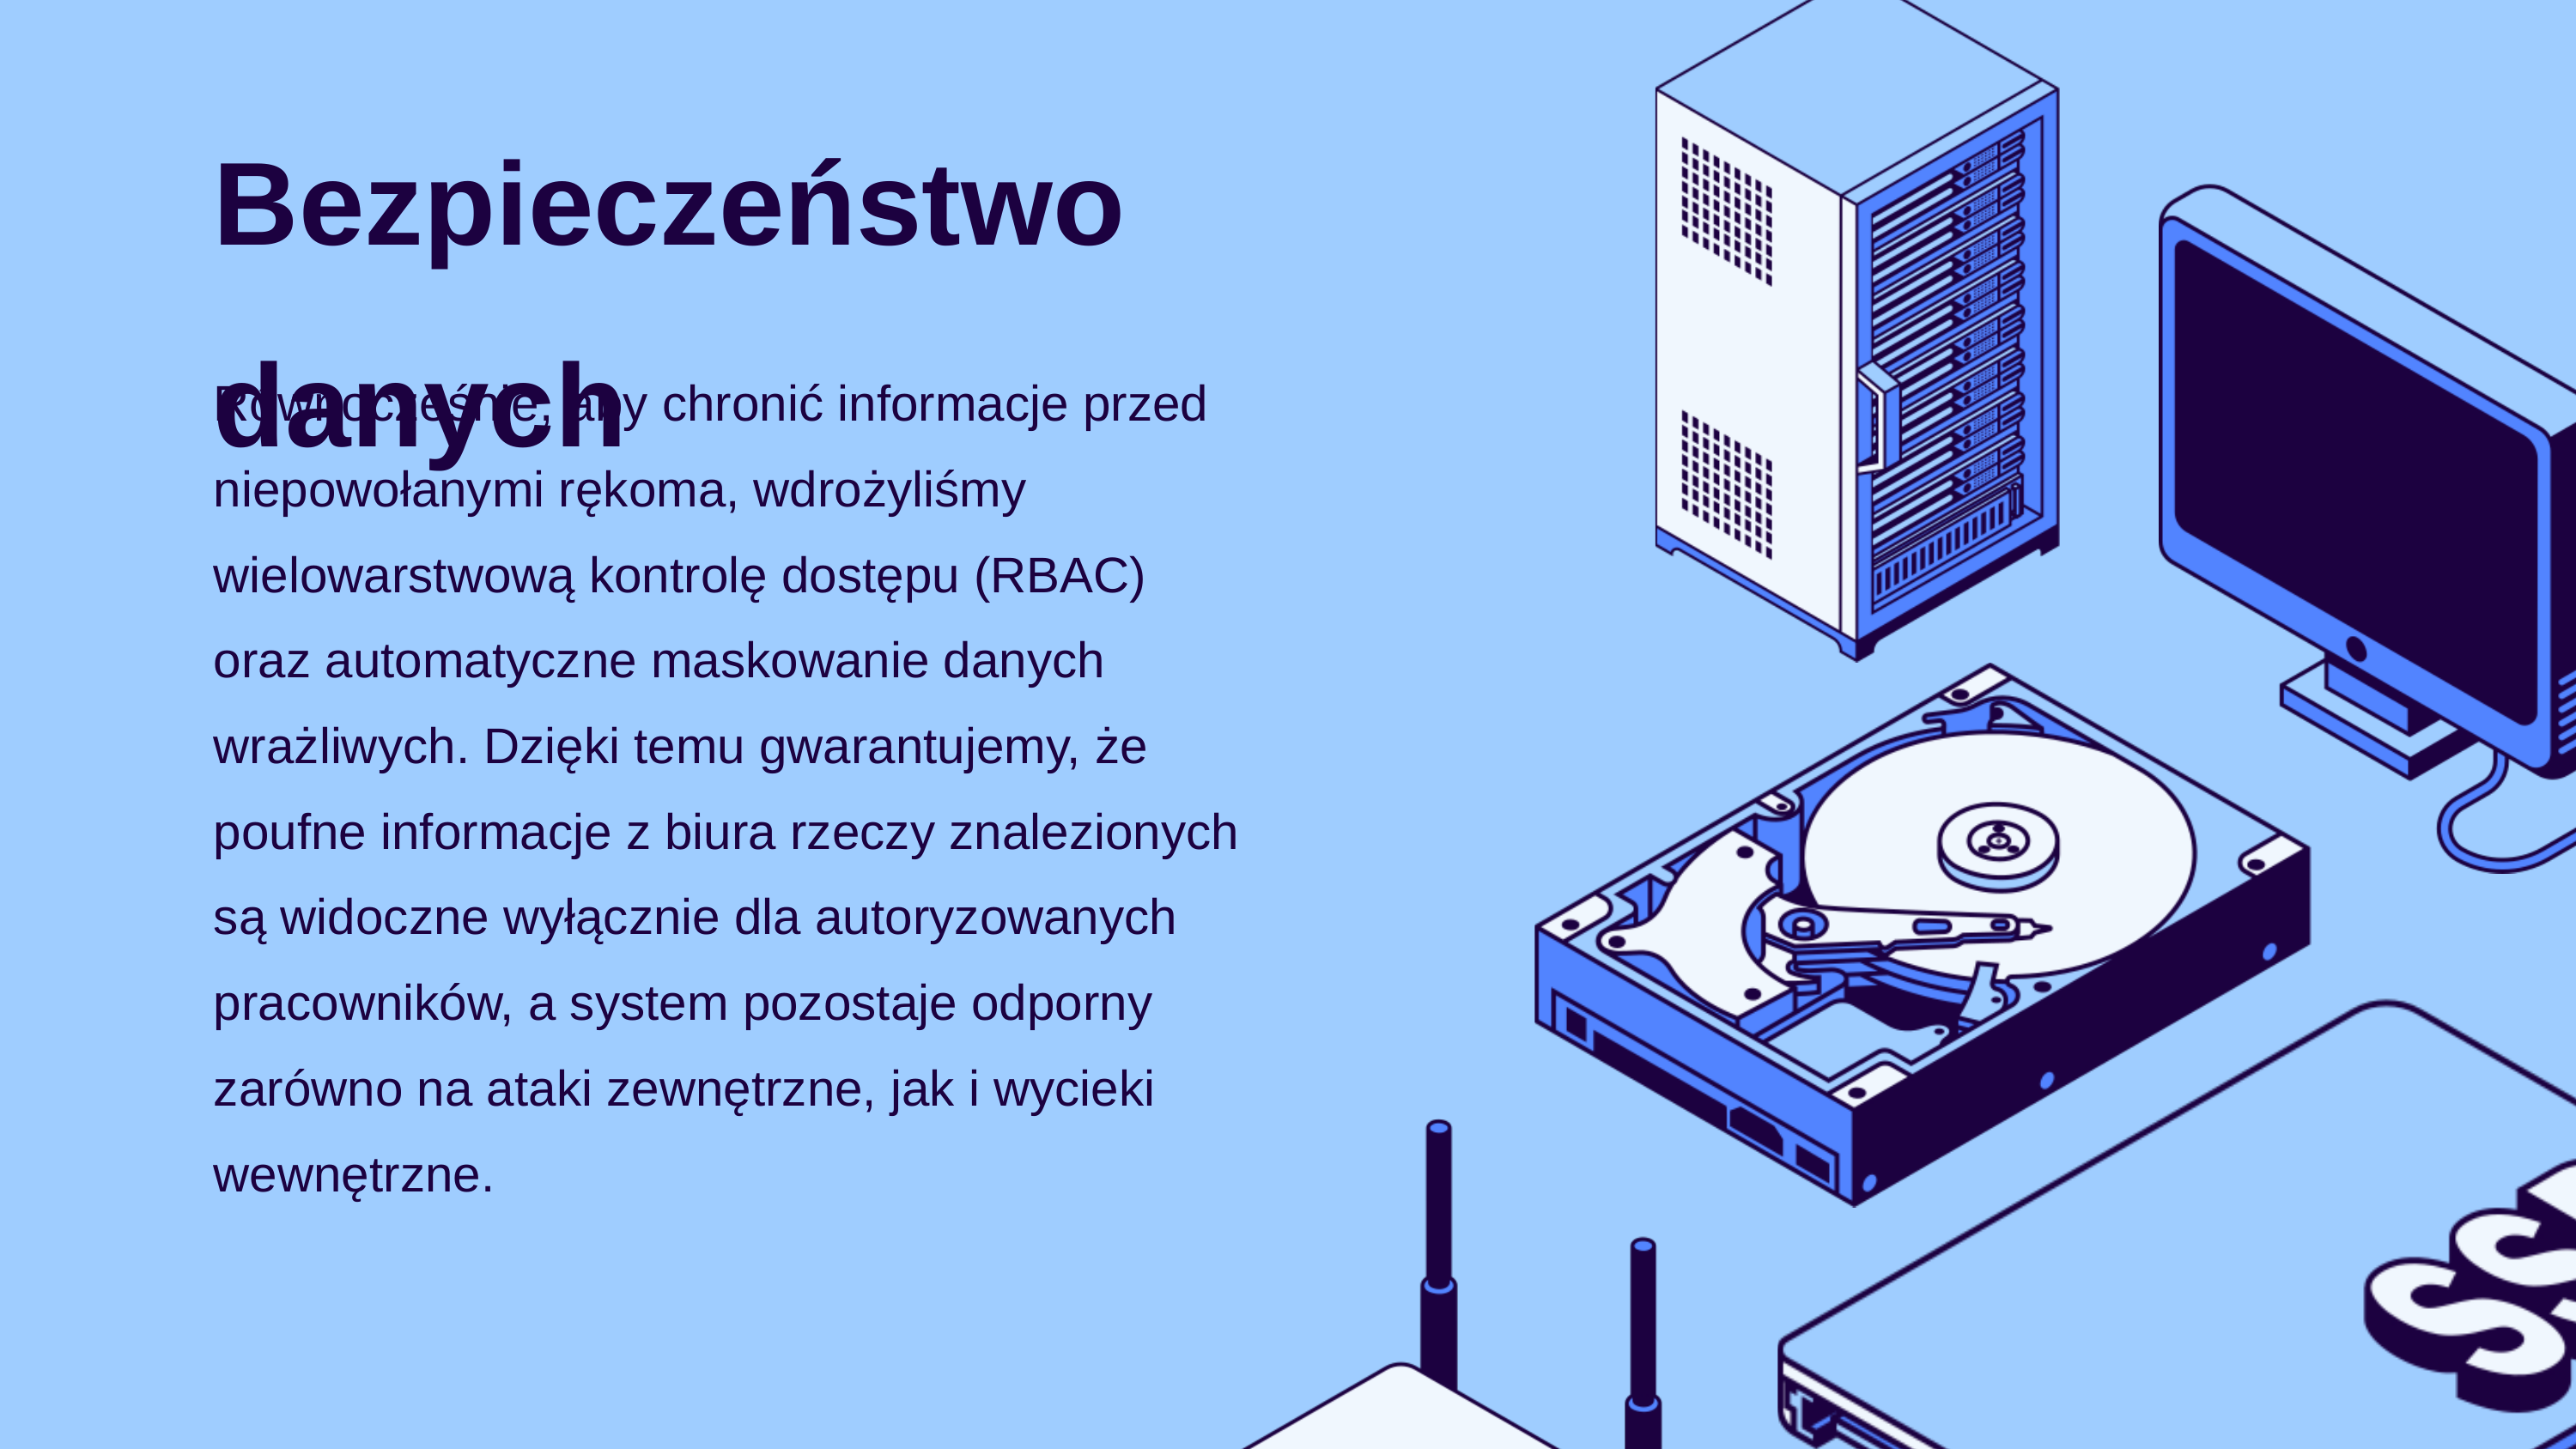

Bezpieczeństwo danych

Równocześnie, aby chronić informacje przed niepowołanymi rękoma, wdrożyliśmy wielowarstwową kontrolę dostępu (RBAC) oraz automatyczne maskowanie danych wrażliwych. Dzięki temu gwarantujemy, że poufne informacje z biura rzeczy znalezionych są widoczne wyłącznie dla autoryzowanych pracowników, a system pozostaje odporny zarówno na ataki zewnętrzne, jak i wycieki wewnętrzne.